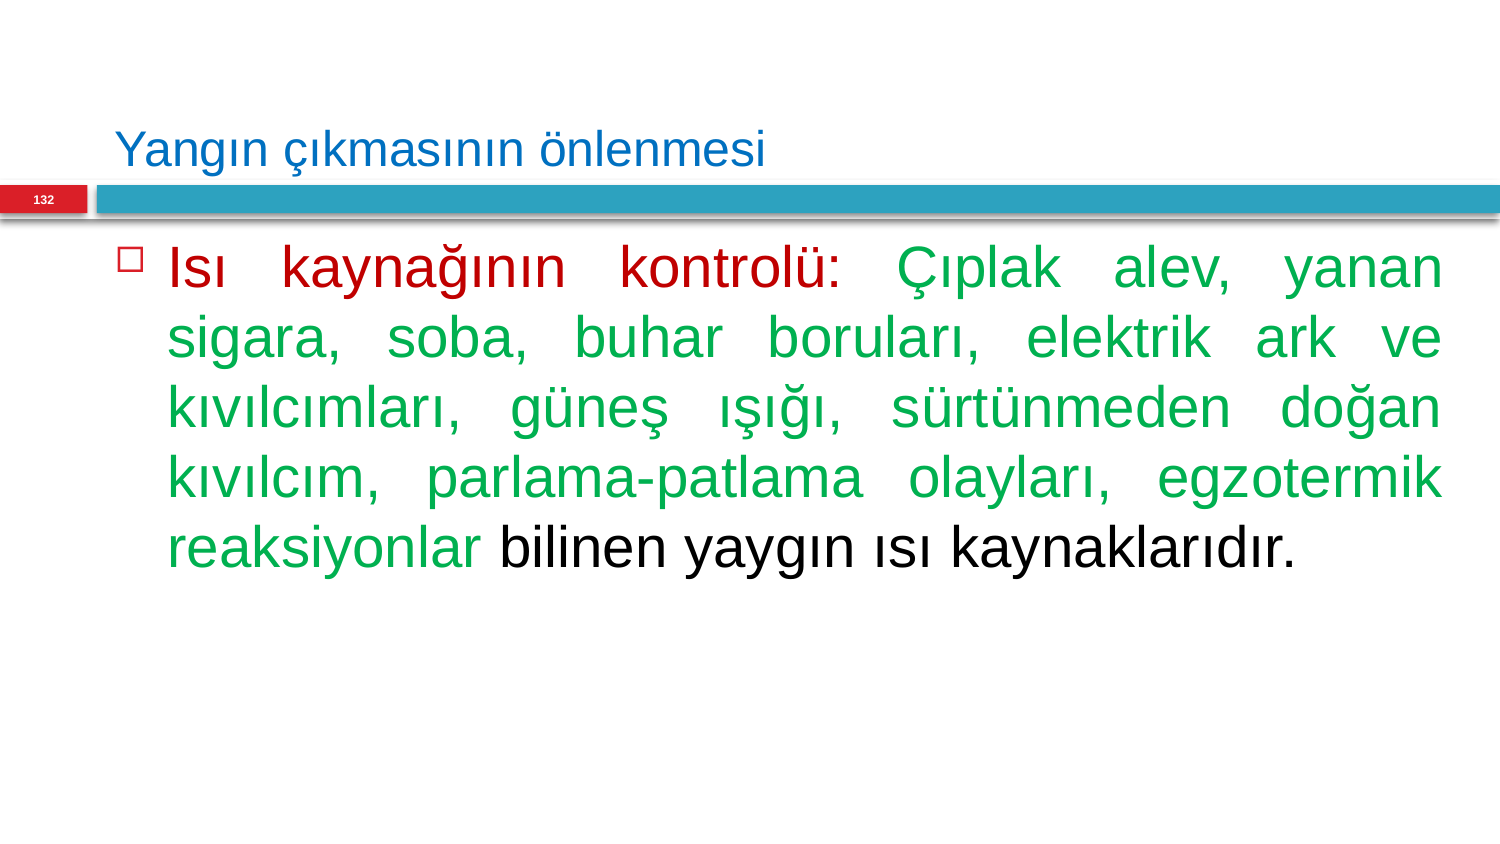

# Yangın çıkmasının önlenmesi
132

Isı kaynağının kontrolü: Çıplak alev, yanan sigara, soba, buhar boruları, elektrik ark ve kıvılcımları, güneş ışığı, sürtünmeden doğan kıvılcım, parlama-patlama olayları, egzotermik reaksiyonlar bilinen yaygın ısı kaynaklarıdır.